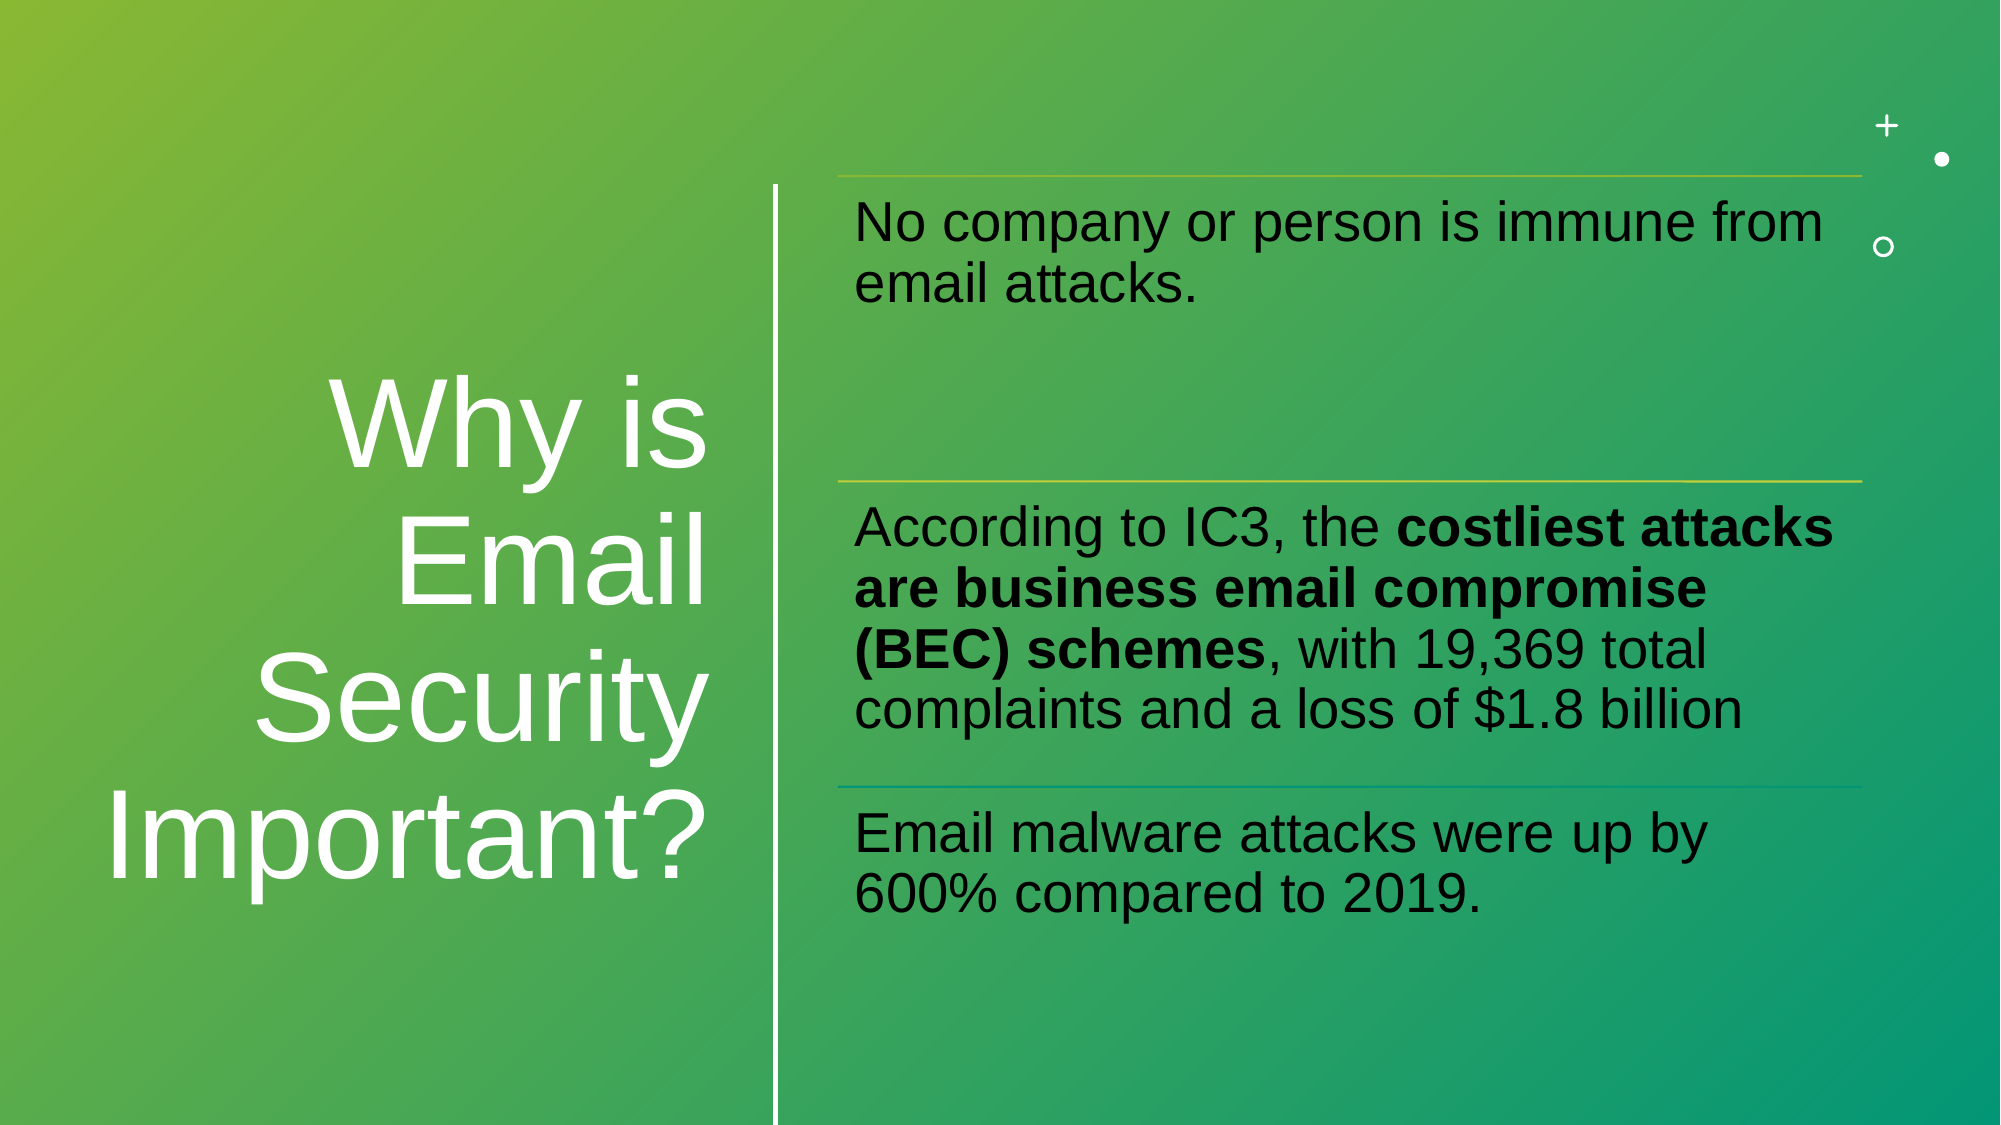

# Why is Email Security Important?
No company or person is immune from email attacks.
According to IC3, the costliest attacks are business email compromise (BEC) schemes, with 19,369 total complaints and a loss of $1.8 billion
Email malware attacks were up by 600% compared to 2019.